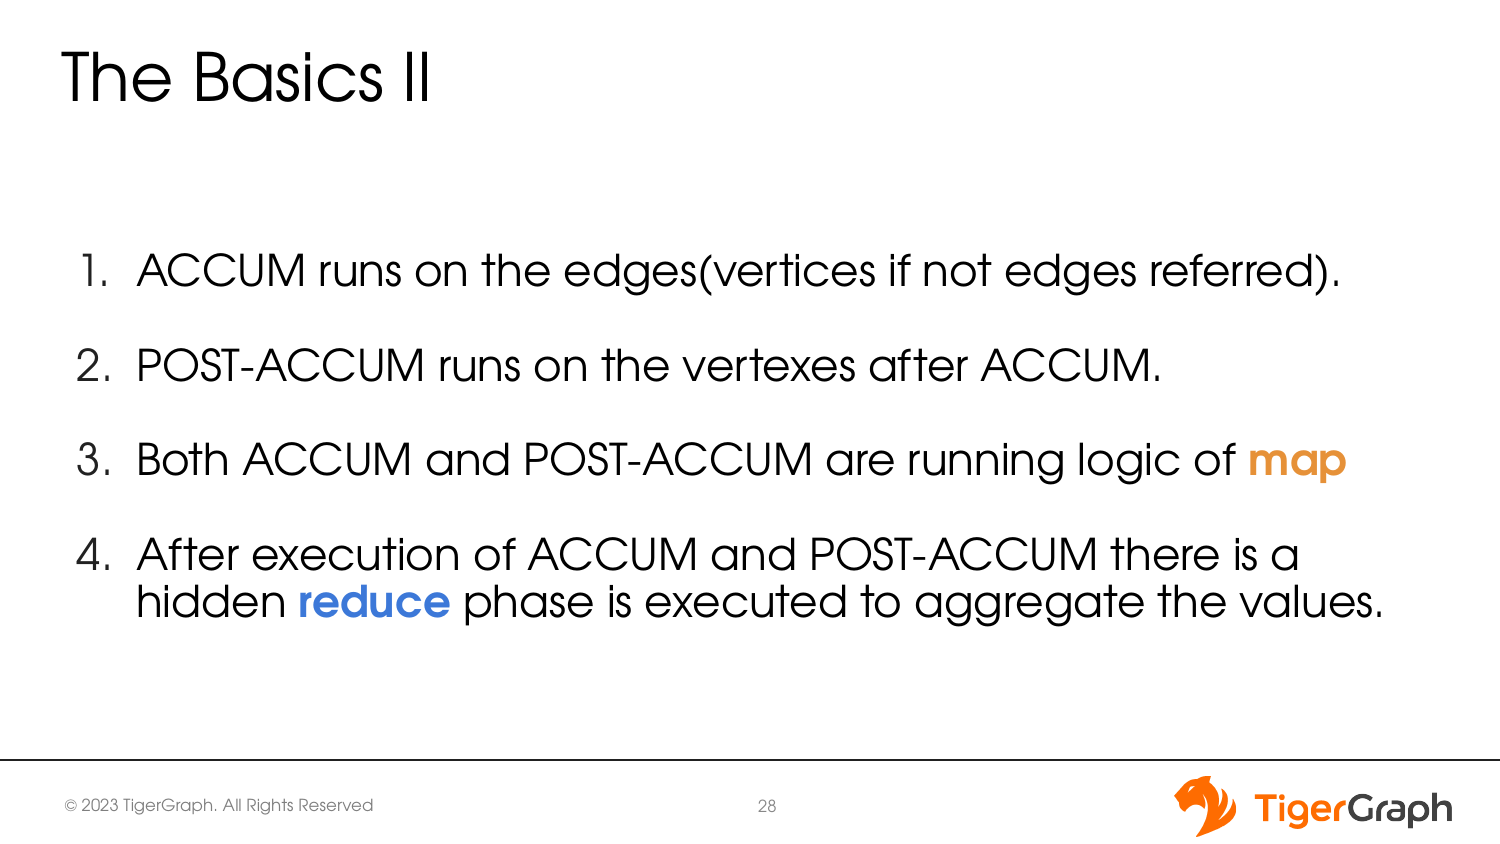

# The Basics II

ACCUM runs on the edges(vertices if not edges referred).
POST-ACCUM runs on the vertexes after ACCUM.
Both ACCUM and POST-ACCUM are running logic of map
After execution of ACCUM and POST-ACCUM there is a hidden reduce phase is executed to aggregate the values.
28